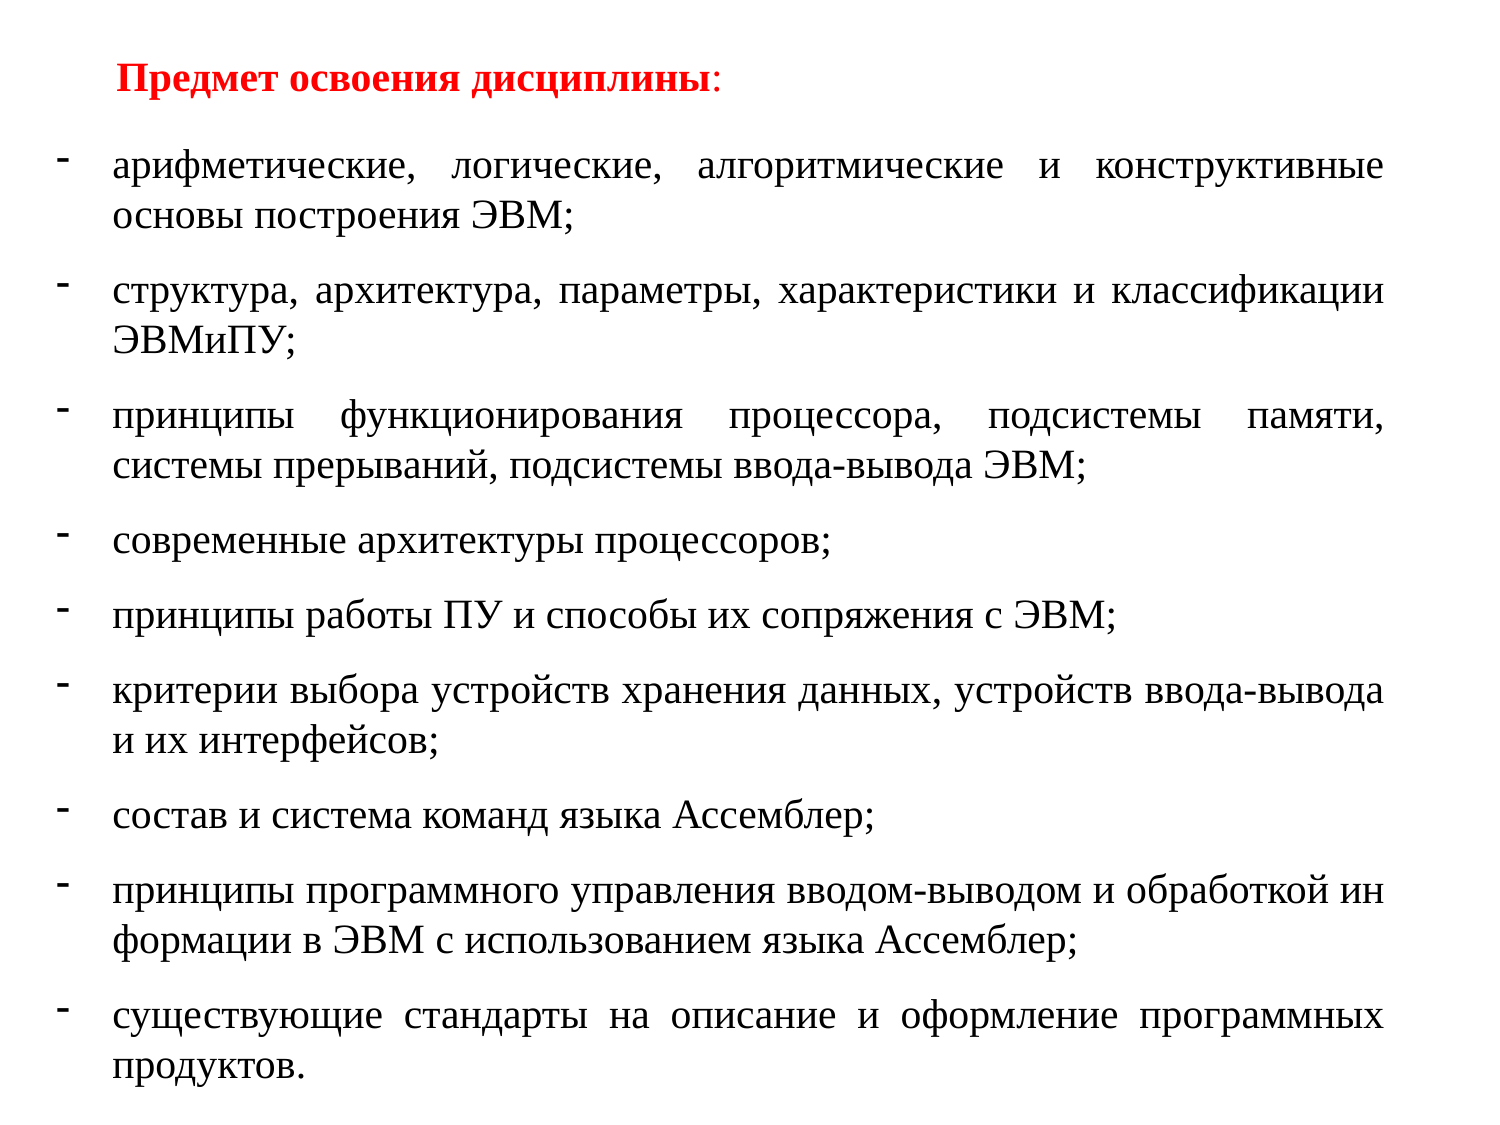

Предмет освоения дисциплины:
арифметические, логические, алгоритмические и конструктивные основы построения ЭВМ;
структура, архитектура, параметры, характеристики и классификации ЭВМиПУ;
принципы функционирования процессора, подсистемы памяти, системы прерываний, подсистемы ввода-вывода ЭВМ;
современные архитектуры процессоров;
принципы работы ПУ и способы их сопряжения с ЭВМ;
критерии выбора устройств хранения данных, устройств ввода-вывода и их интерфейсов;
состав и система команд языка Ассемблер;
принципы программного управления вводом-выводом и обработкой ин­формации в ЭВМ с использованием языка Ассемблер;
существующие стандарты на описание и оформление программных про­дуктов.